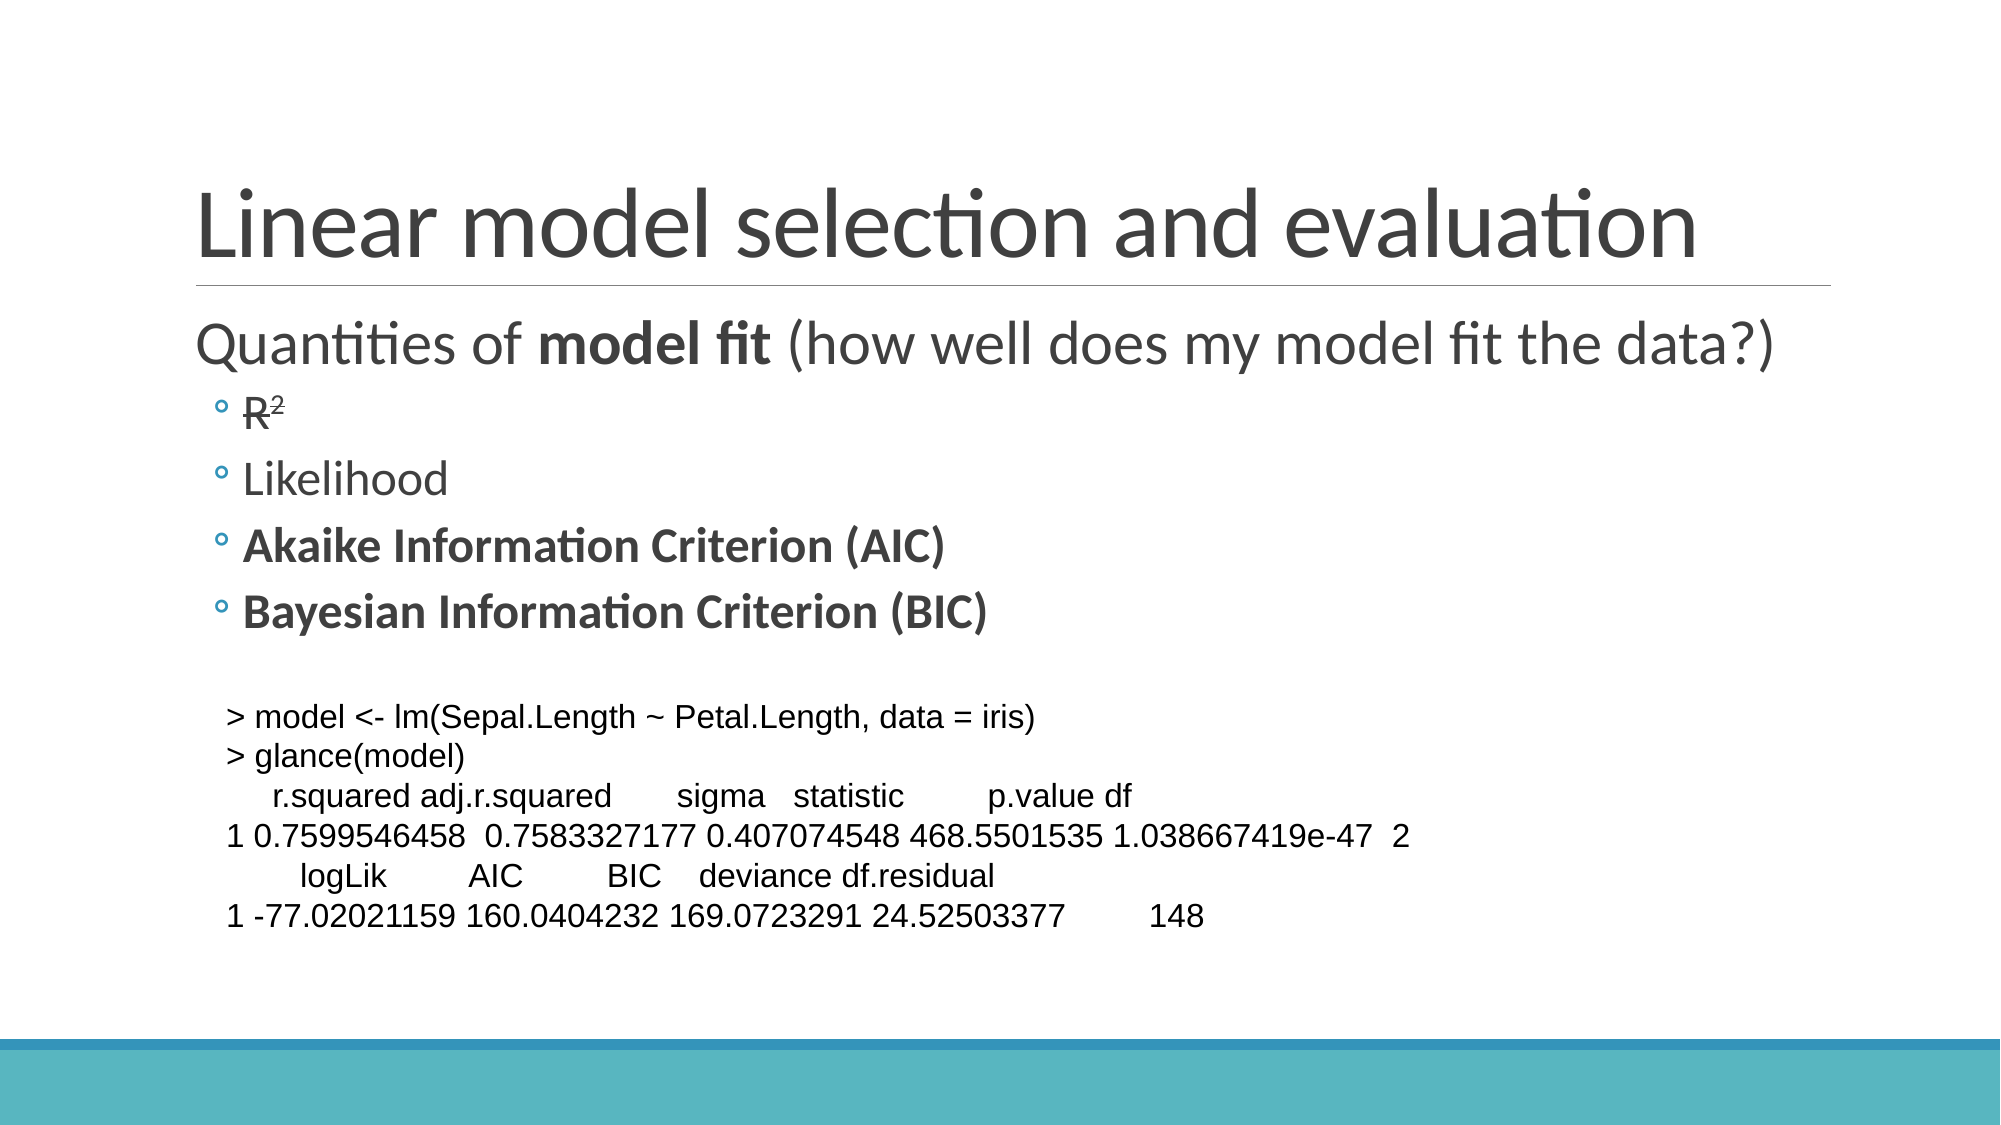

# Linear model selection and evaluation
Quantities of model fit (how well does my model fit the data?)
R2
Likelihood
Akaike Information Criterion (AIC)
Bayesian Information Criterion (BIC)
> model <- lm(Sepal.Length ~ Petal.Length, data = iris)
> glance(model)
     r.squared adj.r.squared       sigma   statistic         p.value df
1 0.7599546458  0.7583327177 0.407074548 468.5501535 1.038667419e-47  2
        logLik         AIC         BIC    deviance df.residual
1 -77.02021159 160.0404232 169.0723291 24.52503377         148